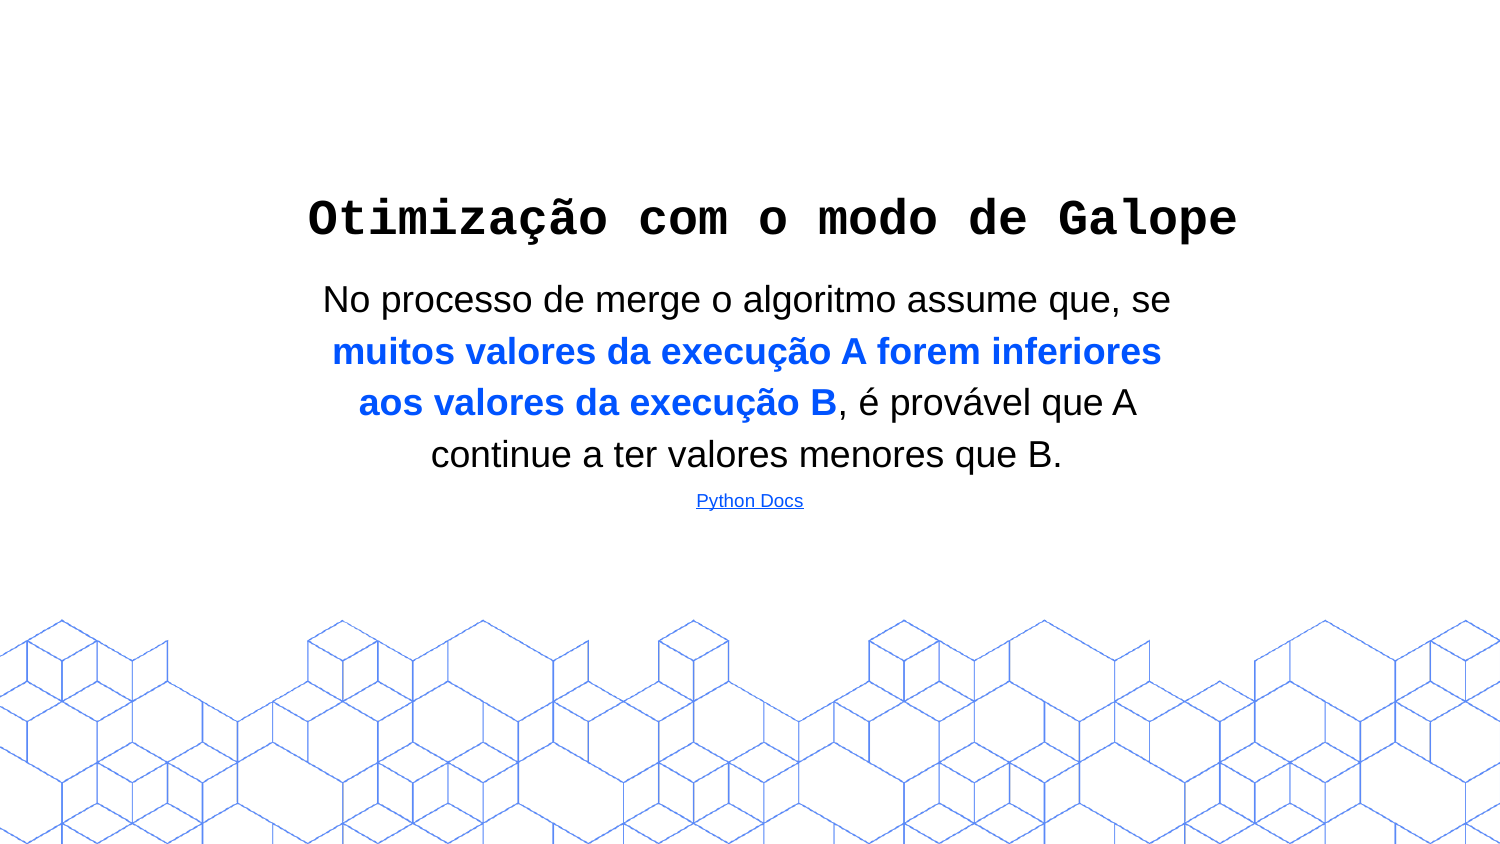

Otimização com o modo de Galope
No processo de merge o algoritmo assume que, se muitos valores da execução A forem inferiores aos valores da execução B, é provável que A continue a ter valores menores que B.
Python Docs